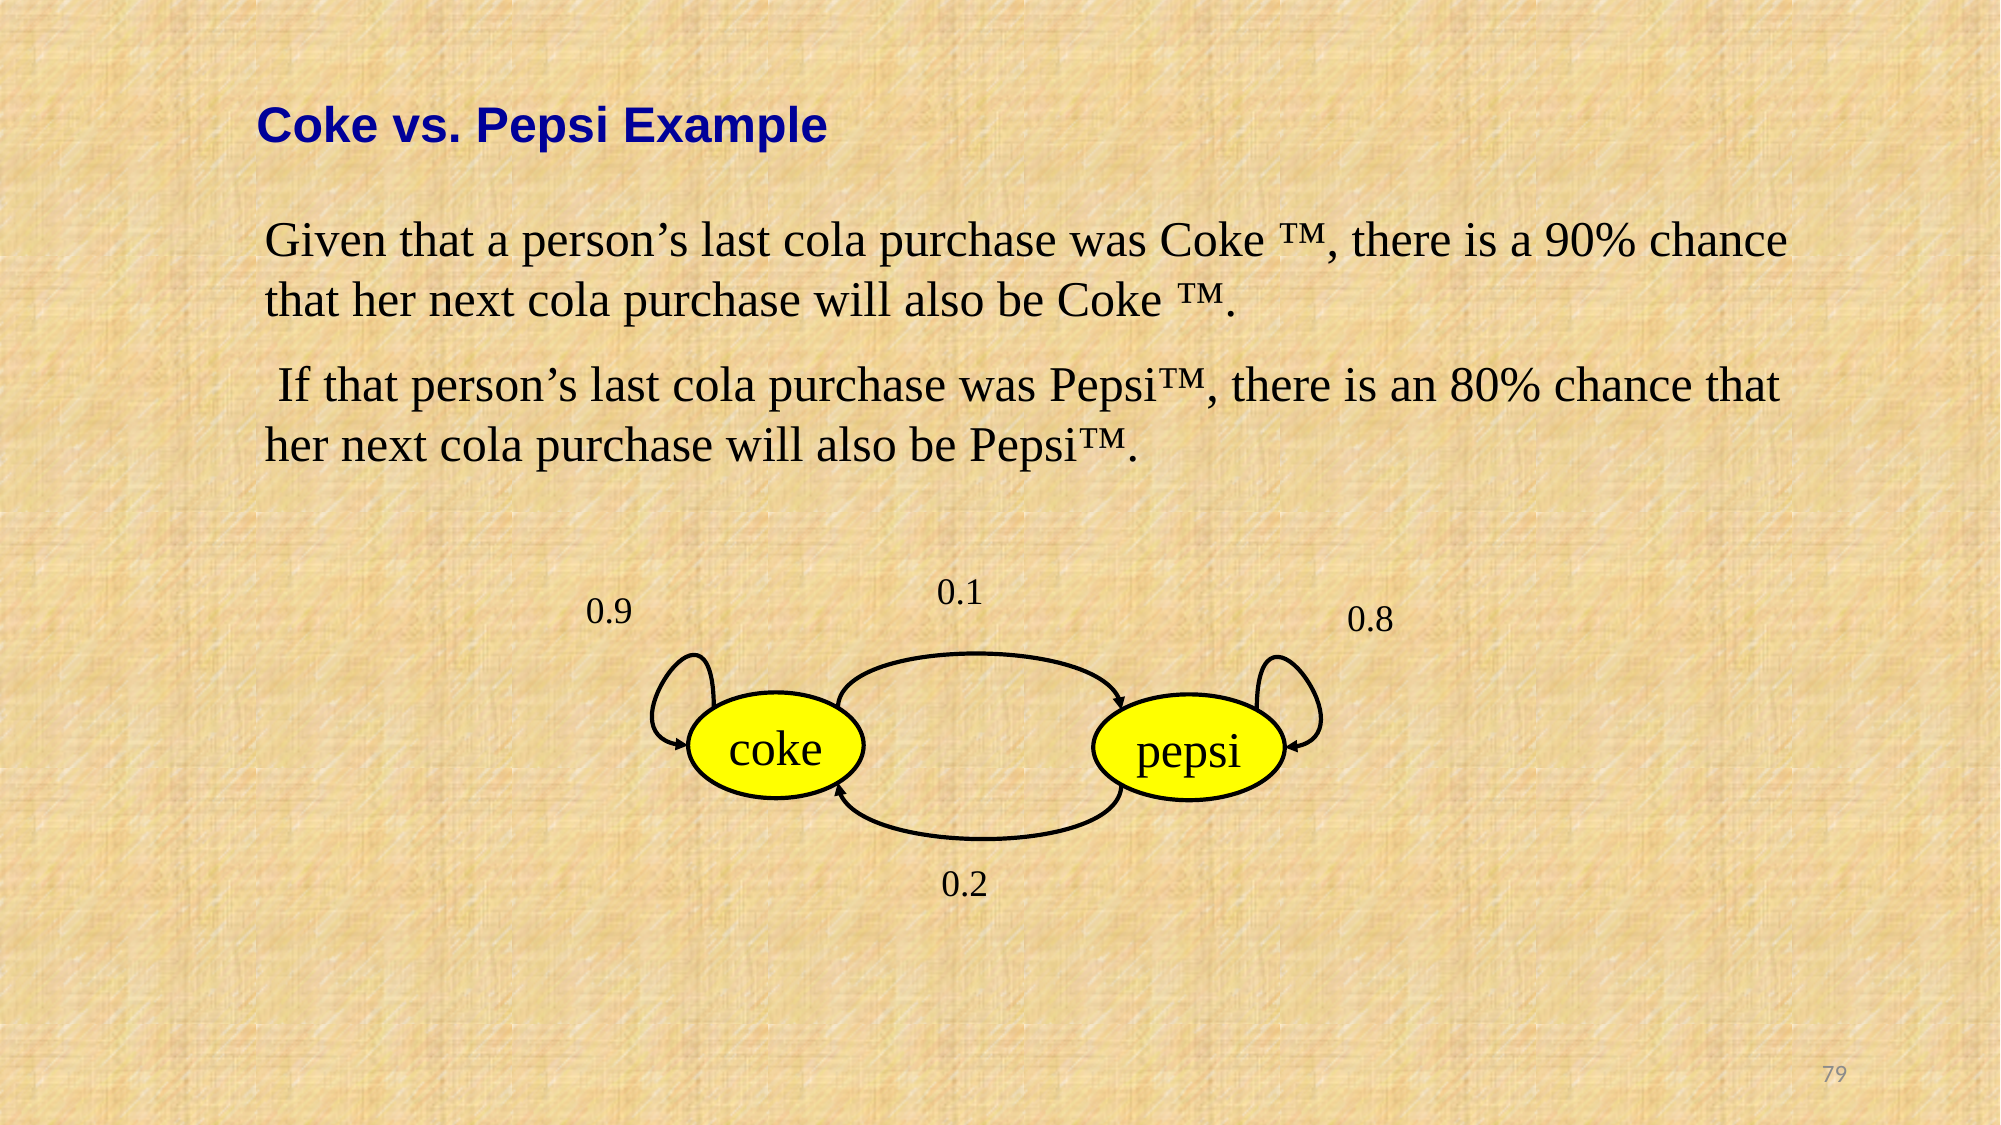

Coke vs. Pepsi Example
Given that a person’s last cola purchase was Coke ™, there is a 90% chance that her next cola purchase will also be Coke ™.
 If that person’s last cola purchase was Pepsi™, there is an 80% chance that her next cola purchase will also be Pepsi™.
0.1
0.9
0.8
coke
pepsi
0.2
79